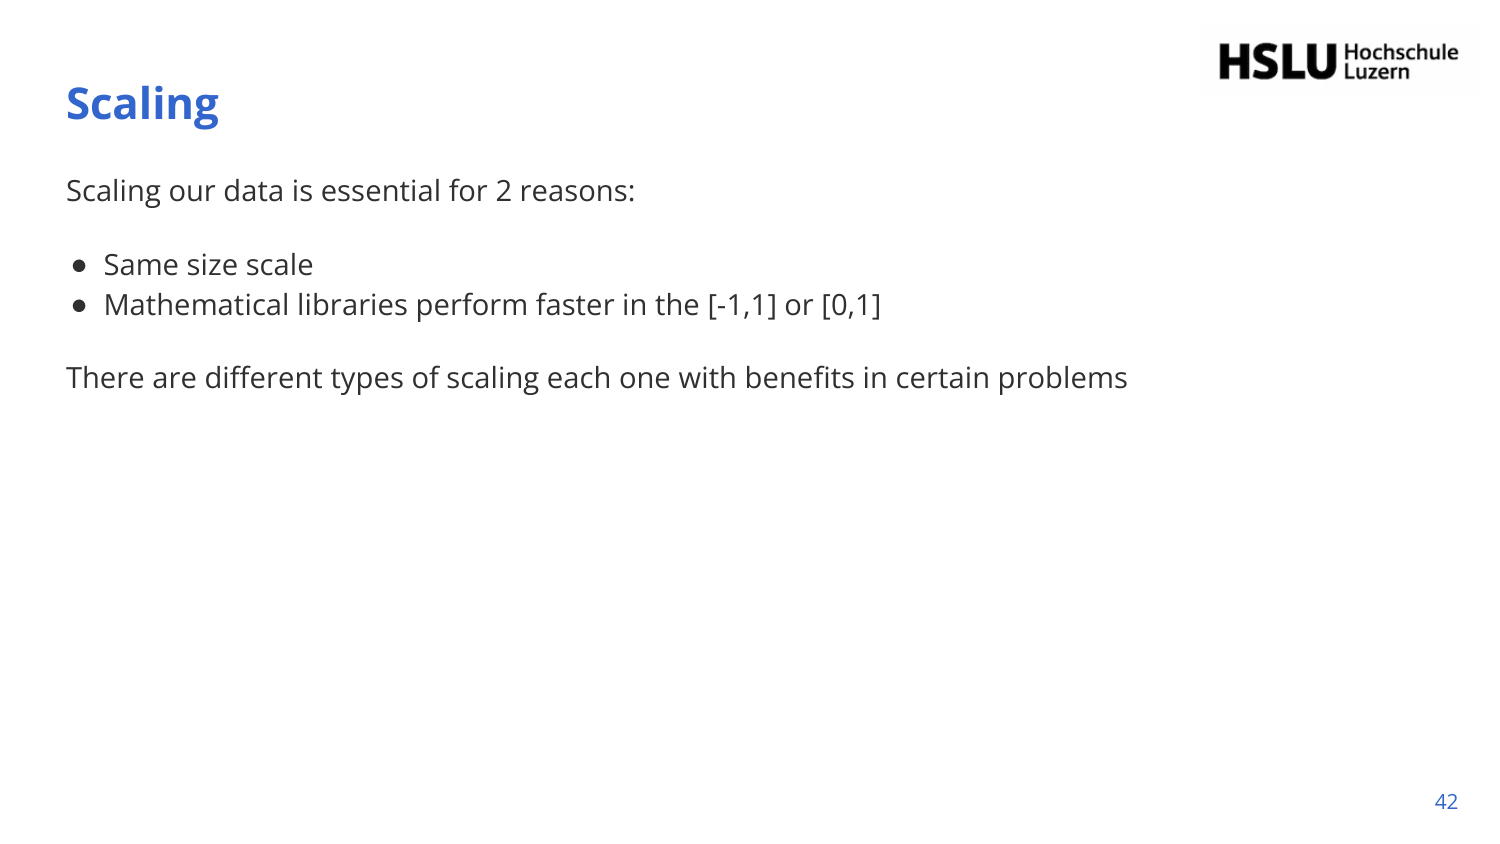

# Scaling
Scaling our data is essential for 2 reasons:
Same size scale
Mathematical libraries perform faster in the [-1,1] or [0,1]
There are different types of scaling each one with benefits in certain problems
42